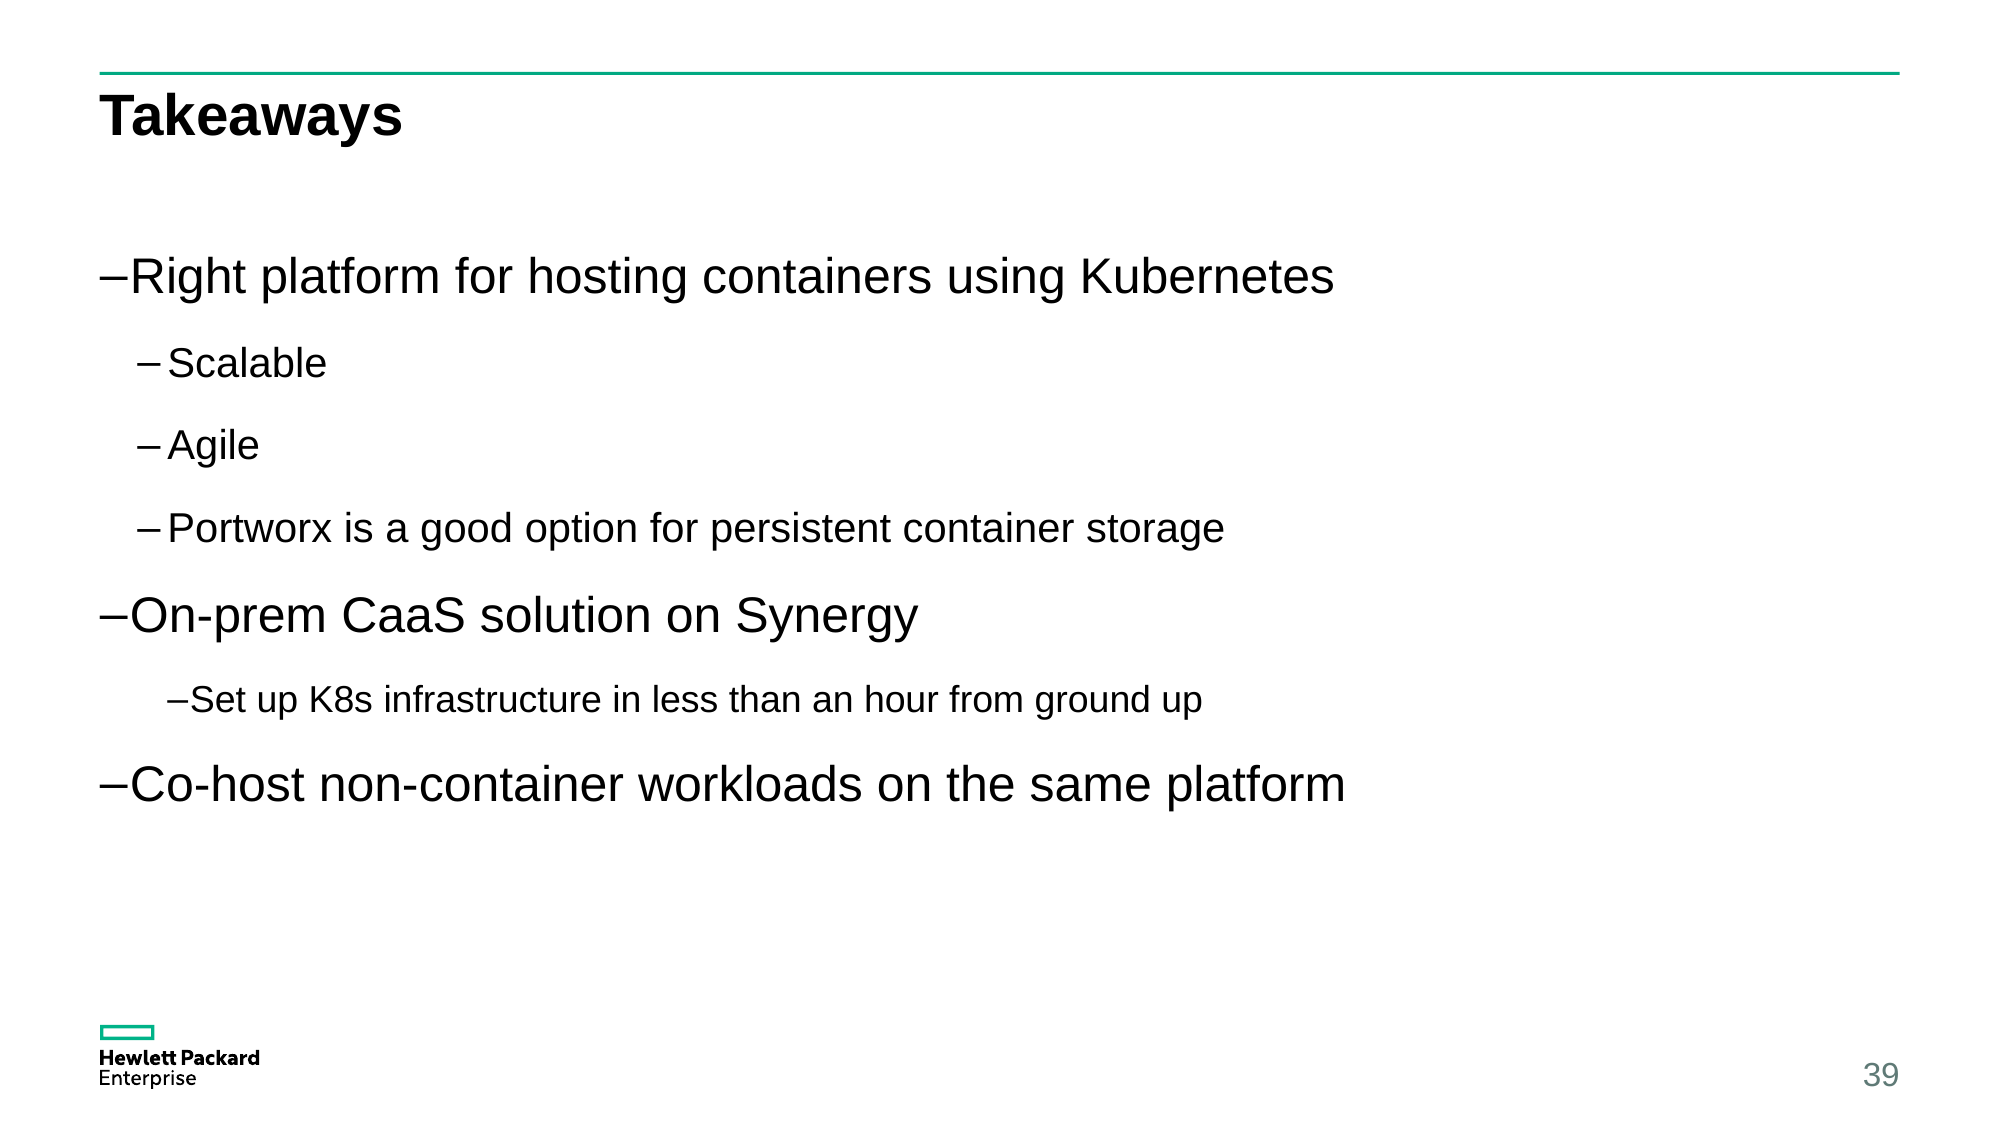

# Takeaways
Right platform for hosting containers using Kubernetes
Scalable
Agile
Portworx is a good option for persistent container storage
On-prem CaaS solution on Synergy
Set up K8s infrastructure in less than an hour from ground up
Co-host non-container workloads on the same platform
39